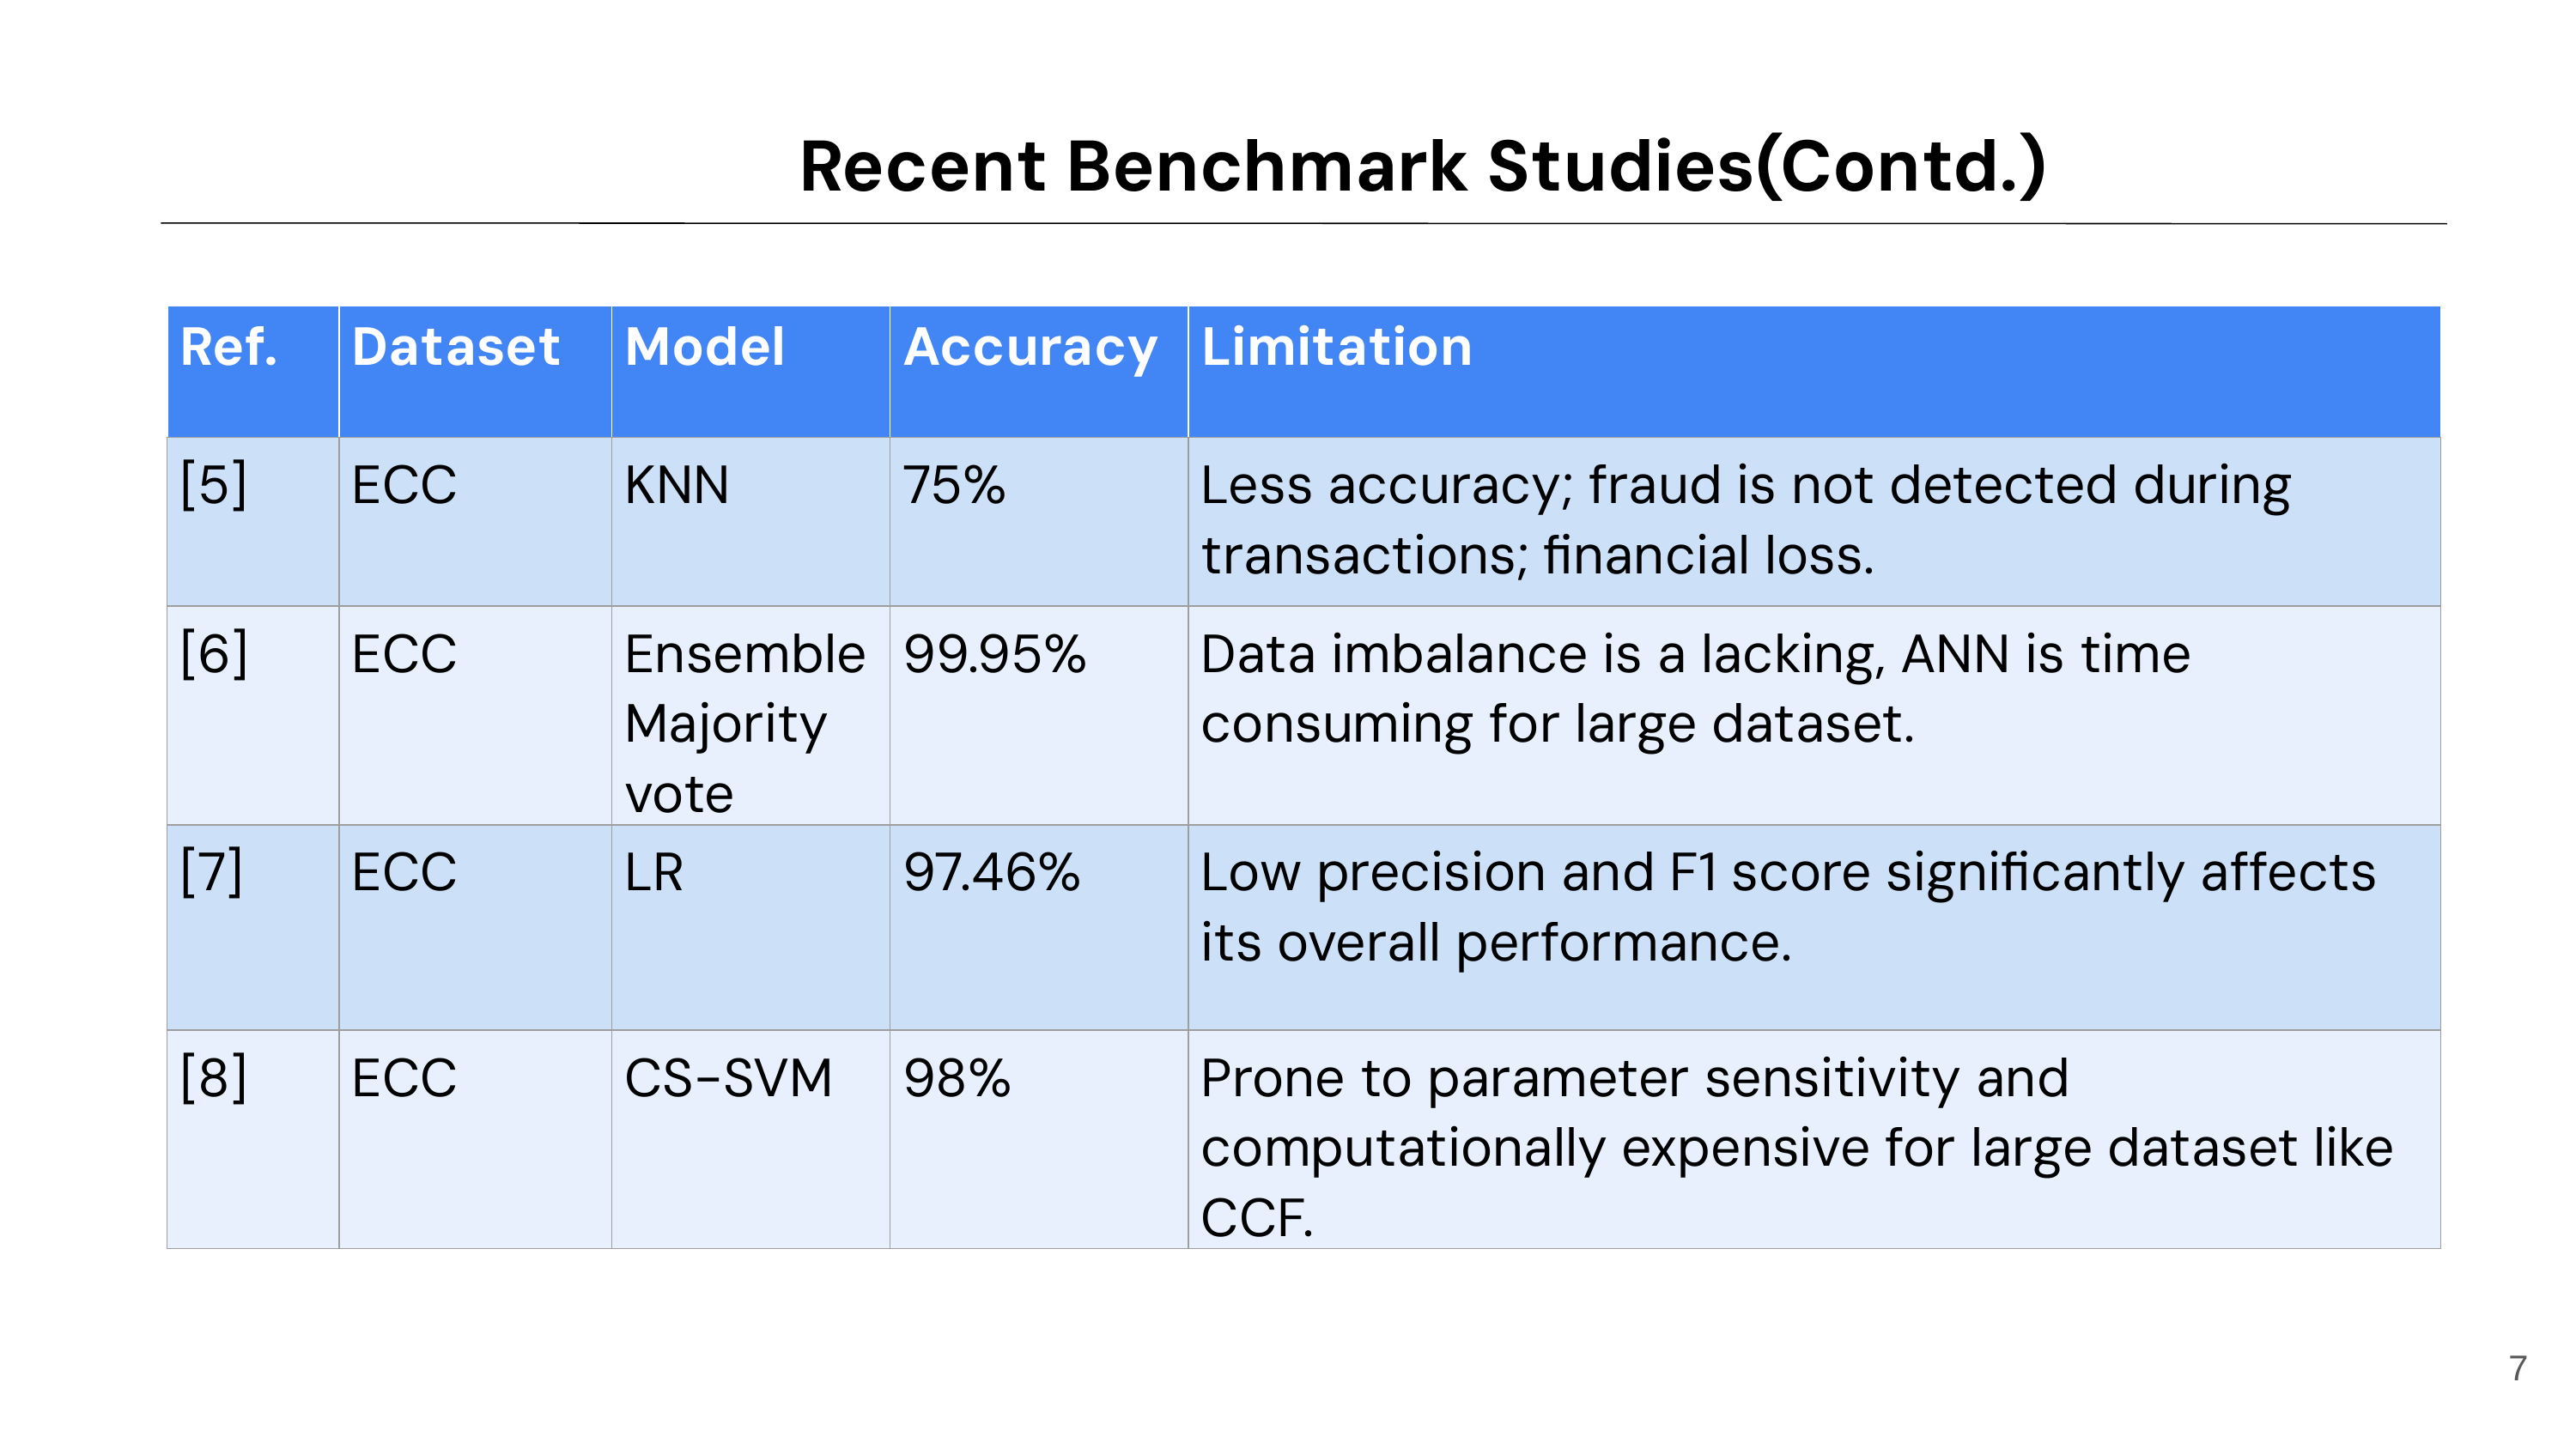

Recent Benchmark Studies(Contd.)

| Ref. | Dataset | Model | Accuracy | Limitation |
| --- | --- | --- | --- | --- |
| [5] | ECC | KNN | 75% | Less accuracy; fraud is not detected during transactions; financial loss. |
| [6] | ECC | Ensemble Majority vote | 99.95% | Data imbalance is a lacking, ANN is time consuming for large dataset. |
| [7] | ECC | LR | 97.46% | Low precision and F1 score significantly affects its overall performance. |
| [8] | ECC | CS-SVM | 98% | Prone to parameter sensitivity and computationally expensive for large dataset like CCF. |
7